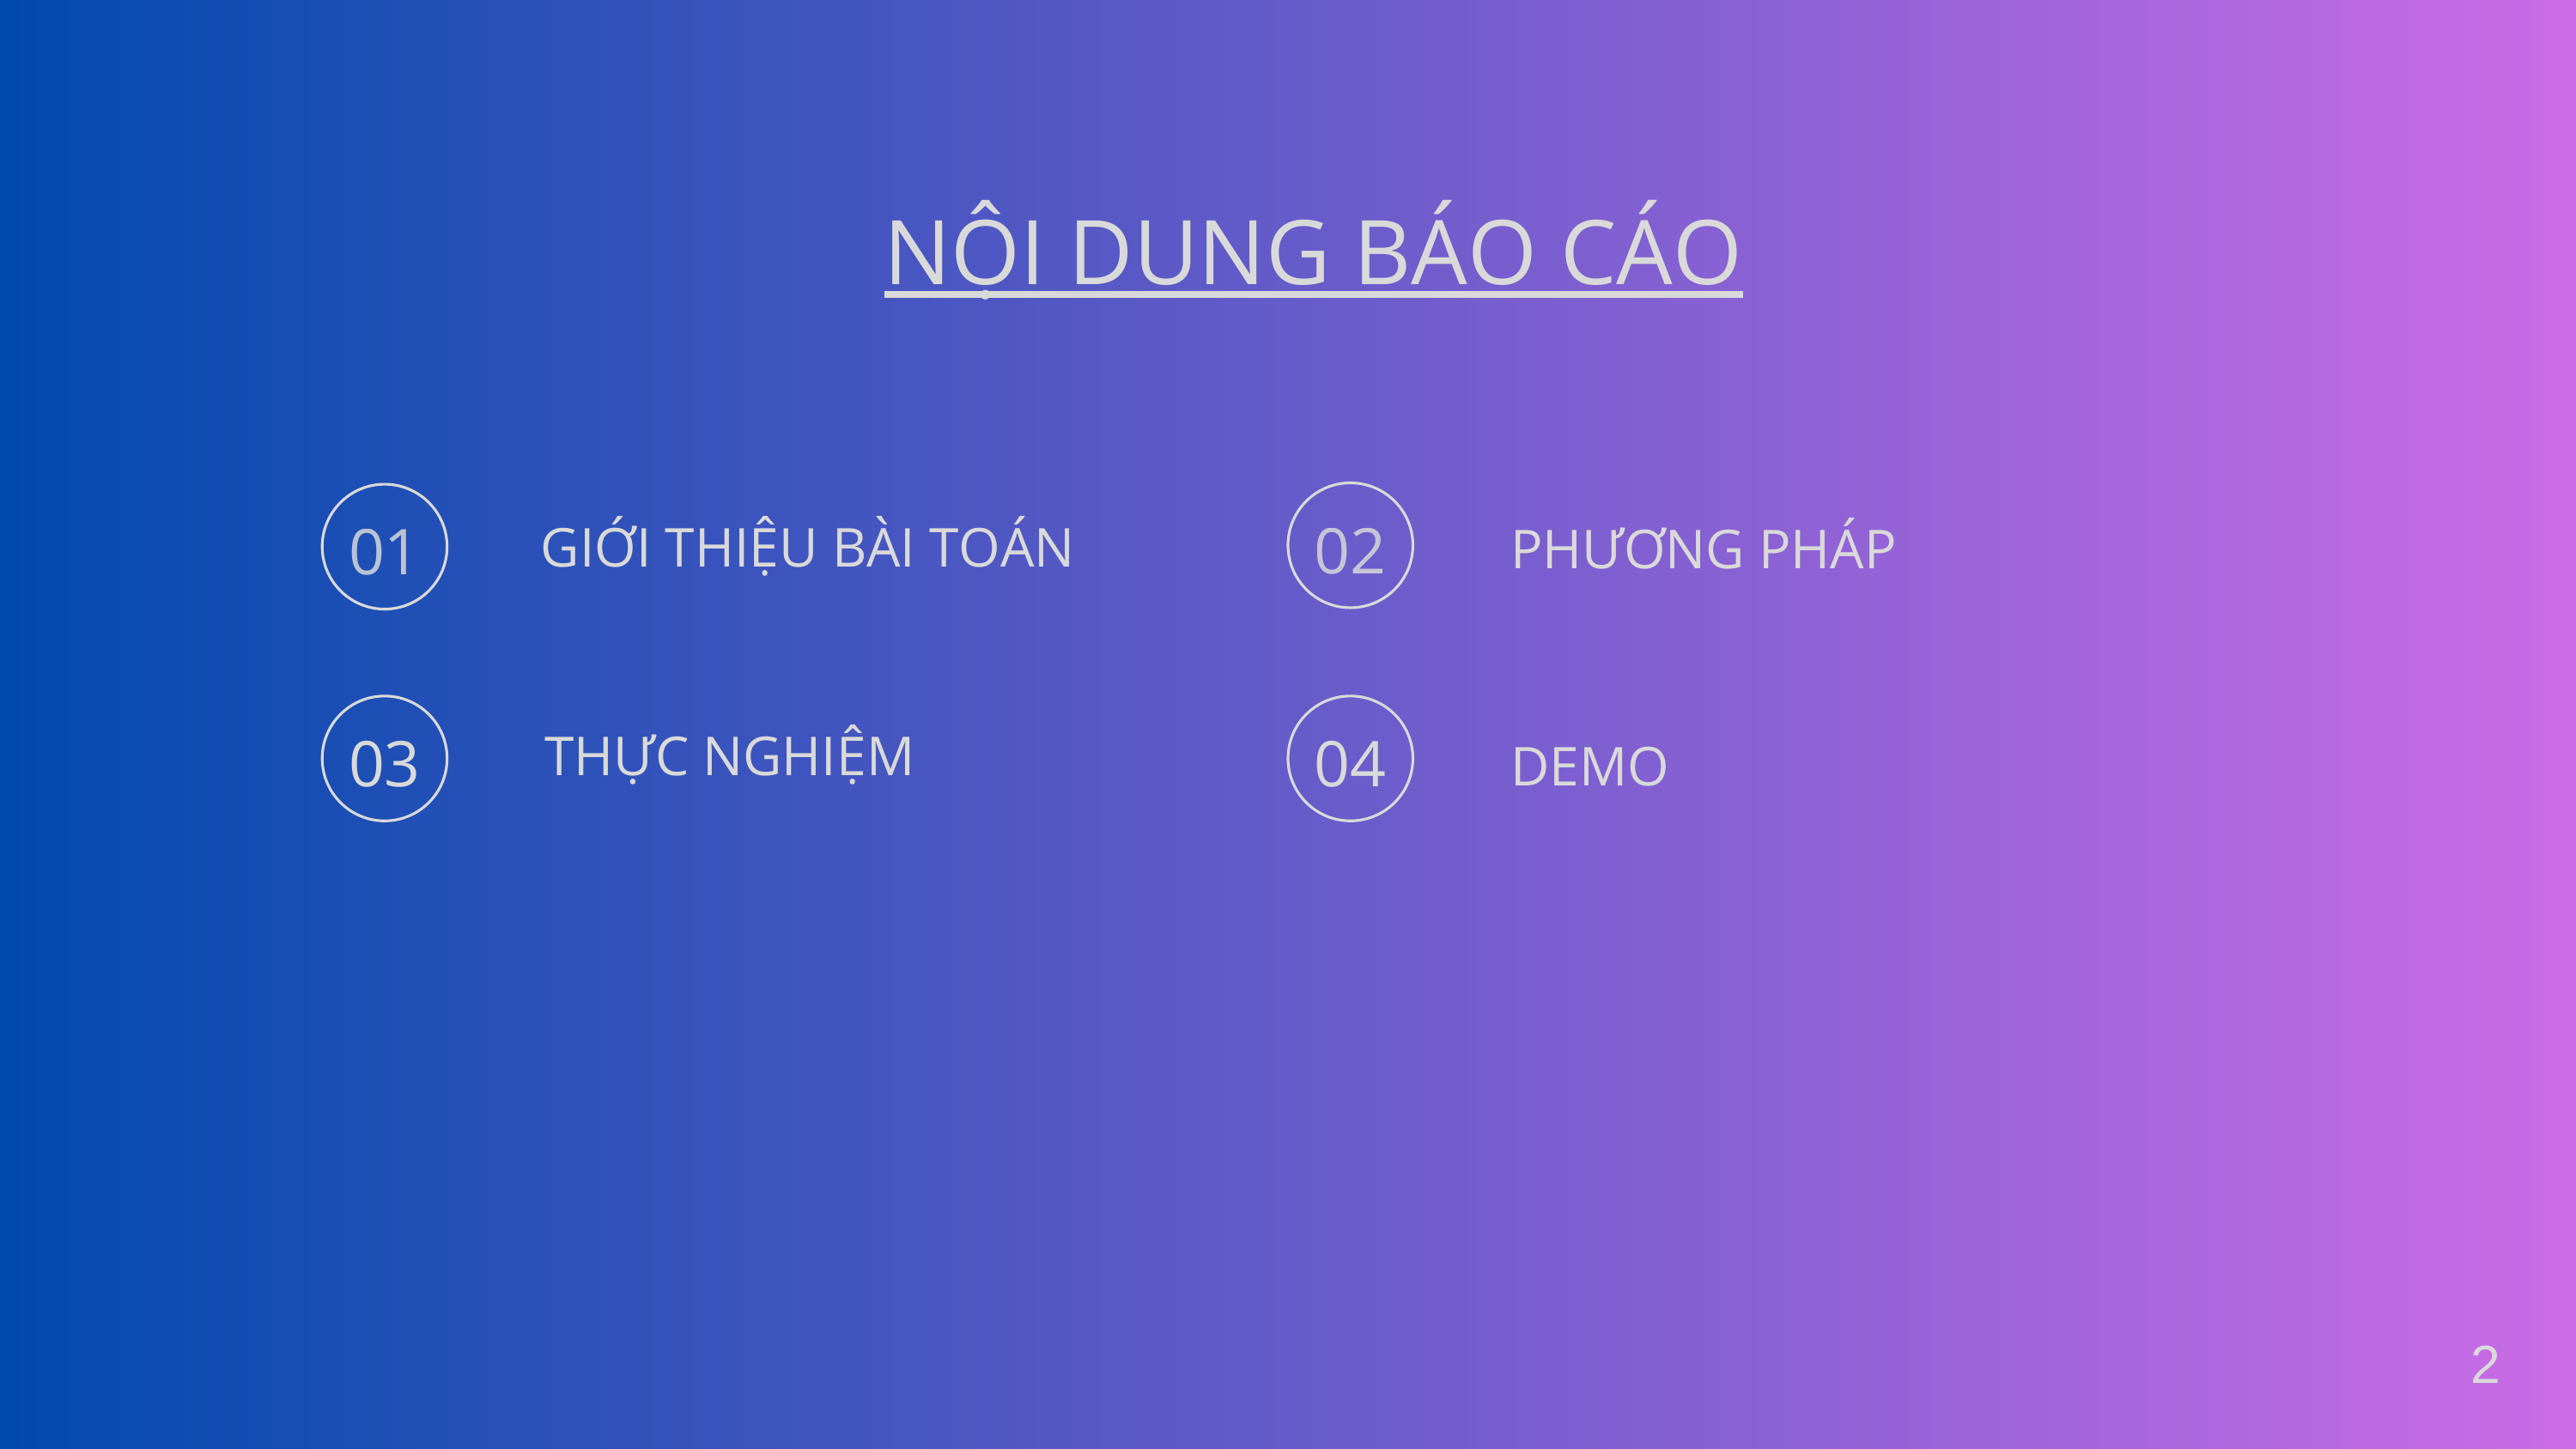

NỘI DUNG BÁO CÁO

02
01
GIỚI THIỆU BÀI TOÁN
PHƯƠNG PHÁP

03
04
THỰC NGHIỆM
DEMO
2